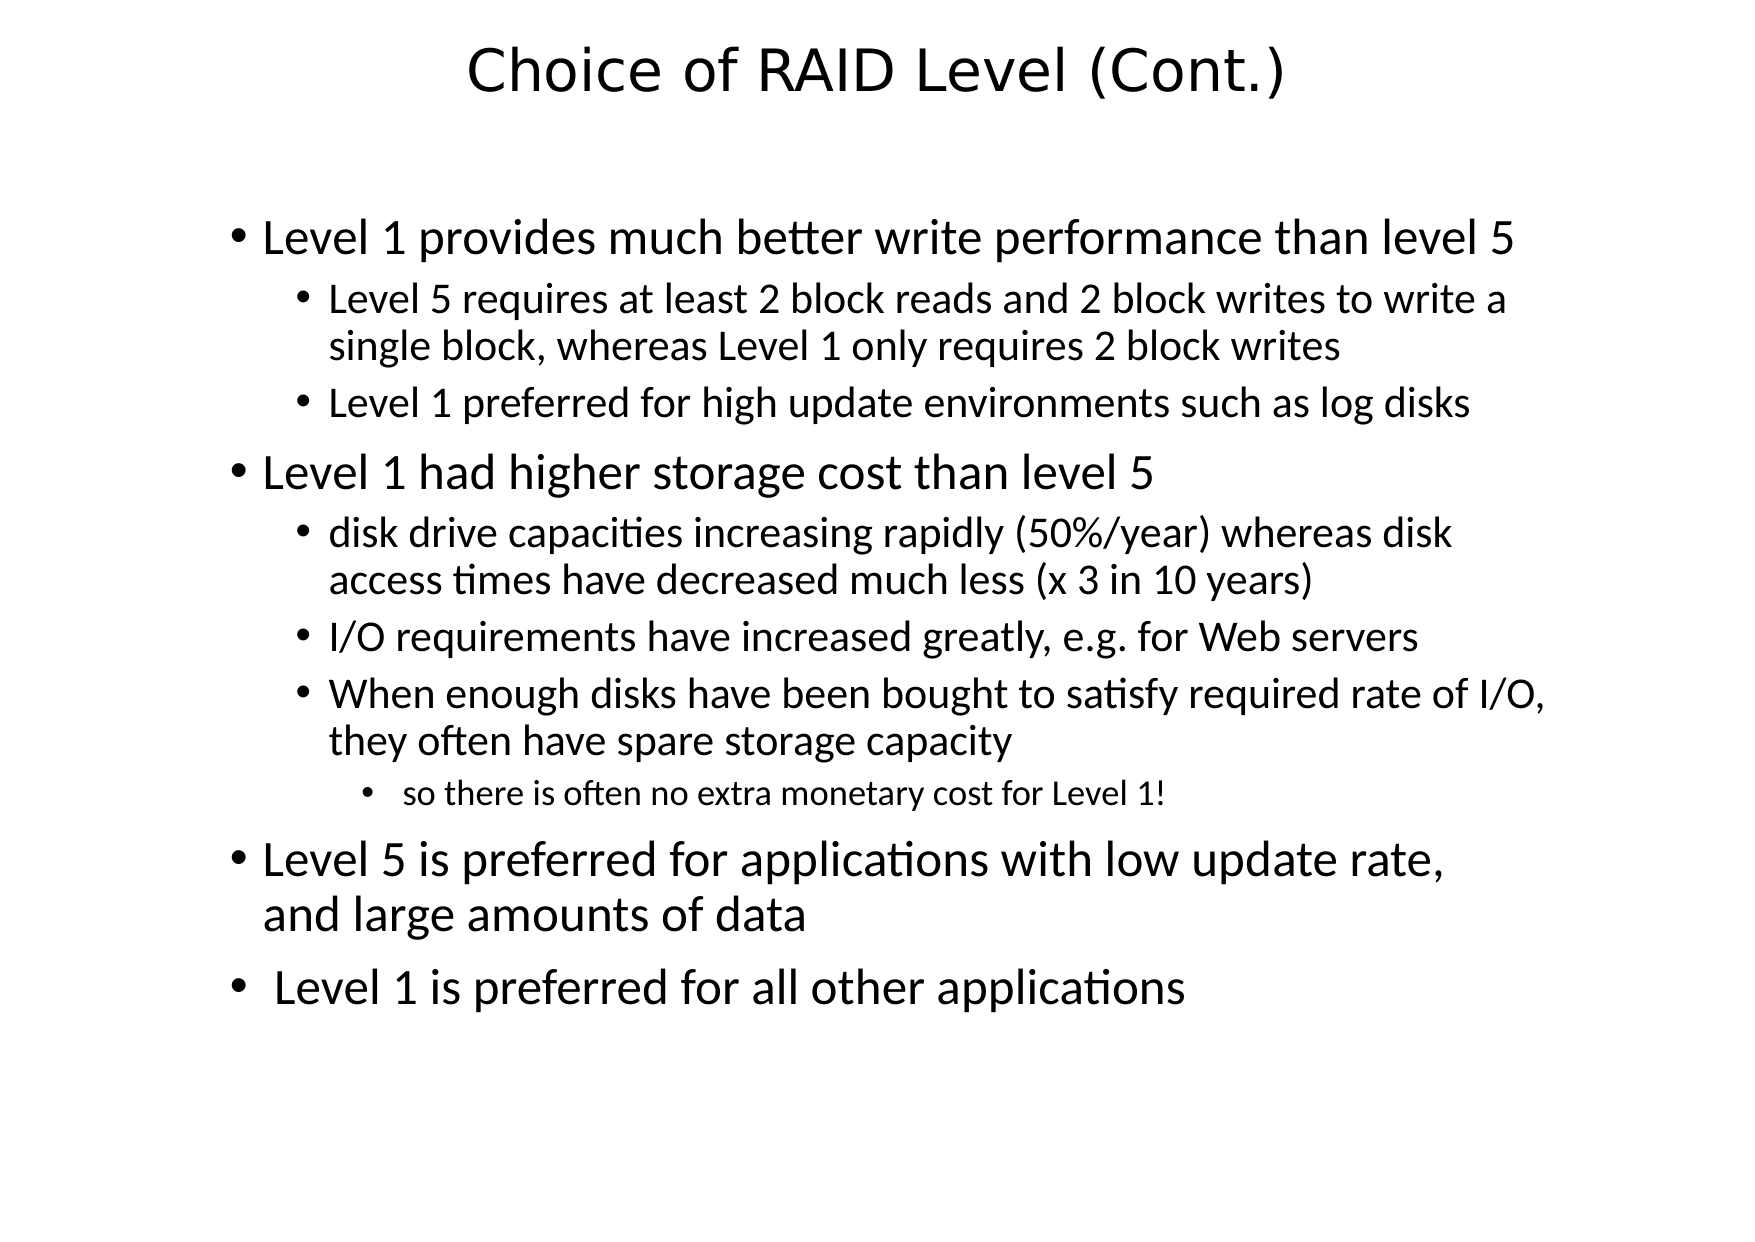

# Choice of RAID Level (Cont.)
Level 1 provides much better write performance than level 5
Level 5 requires at least 2 block reads and 2 block writes to write a single block, whereas Level 1 only requires 2 block writes
Level 1 preferred for high update environments such as log disks
Level 1 had higher storage cost than level 5
disk drive capacities increasing rapidly (50%/year) whereas disk access times have decreased much less (x 3 in 10 years)
I/O requirements have increased greatly, e.g. for Web servers
When enough disks have been bought to satisfy required rate of I/O, they often have spare storage capacity
 so there is often no extra monetary cost for Level 1!
Level 5 is preferred for applications with low update rate,
and large amounts of data
 Level 1 is preferred for all other applications